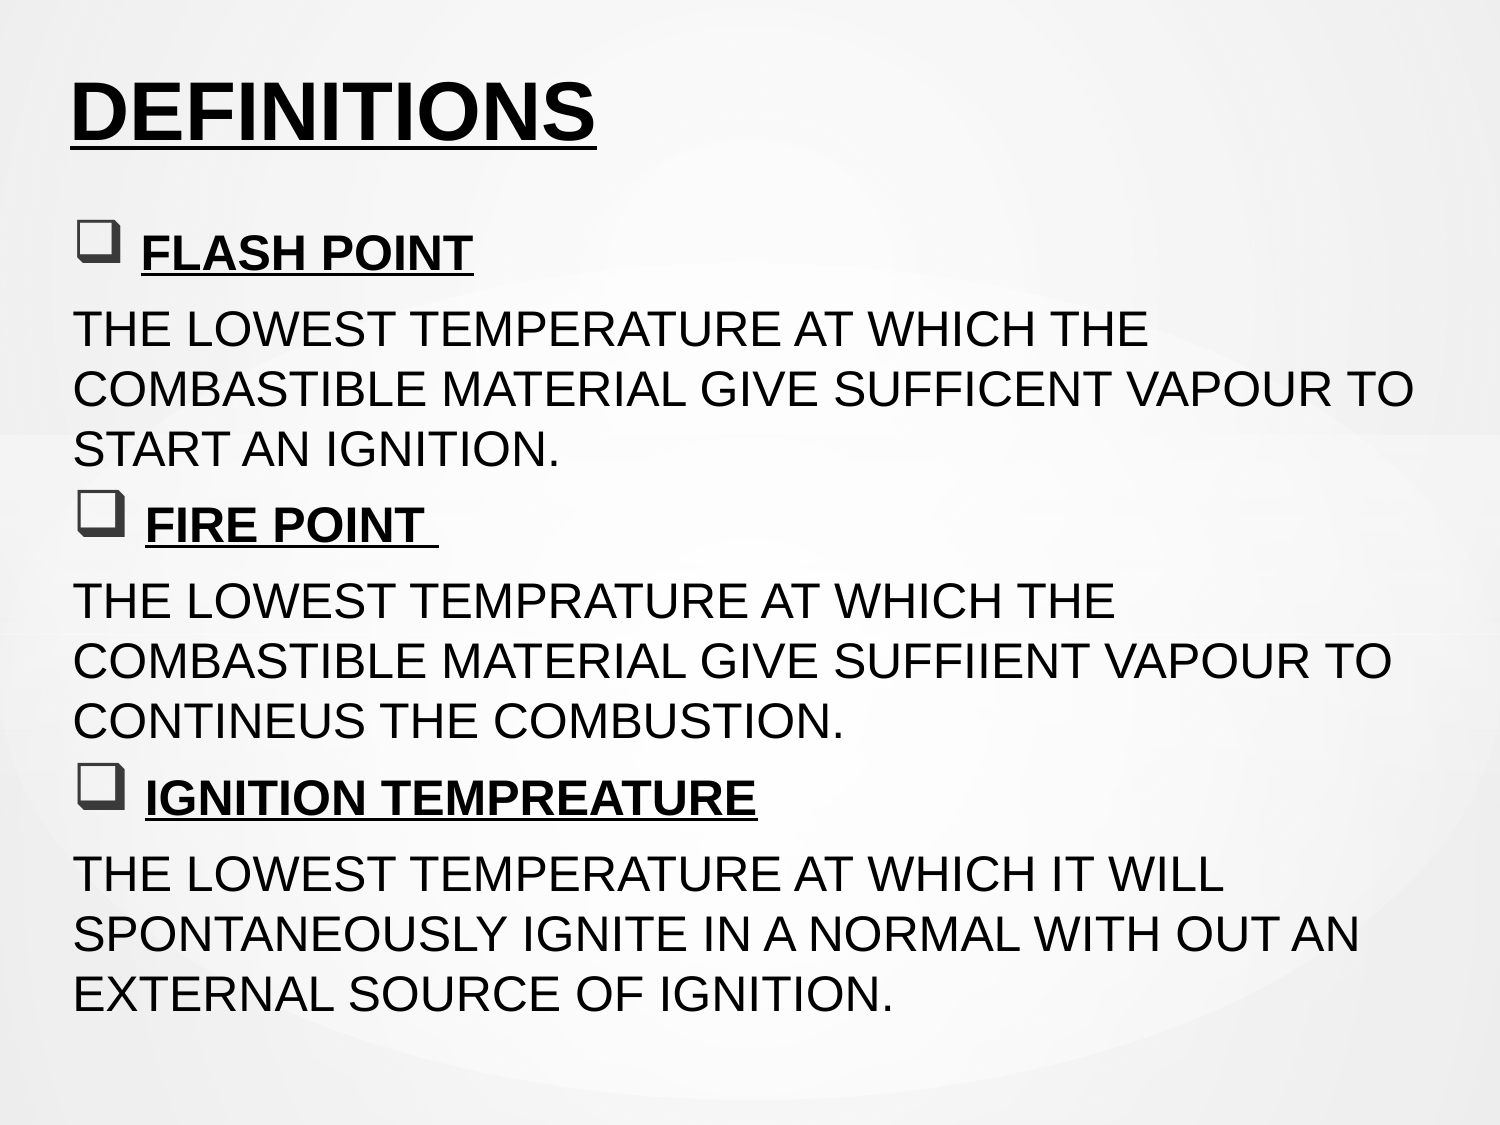

# DEFINITIONS
 FLASH POINT
THE LOWEST TEMPERATURE AT WHICH THE COMBASTIBLE MATERIAL GIVE SUFFICENT VAPOUR TO START AN IGNITION.
 FIRE POINT
THE LOWEST TEMPRATURE AT WHICH THE COMBASTIBLE MATERIAL GIVE SUFFIIENT VAPOUR TO CONTINEUS THE COMBUSTION.
 IGNITION TEMPREATURE
THE LOWEST TEMPERATURE AT WHICH IT WILL SPONTANEOUSLY IGNITE IN A NORMAL WITH OUT AN EXTERNAL SOURCE OF IGNITION.